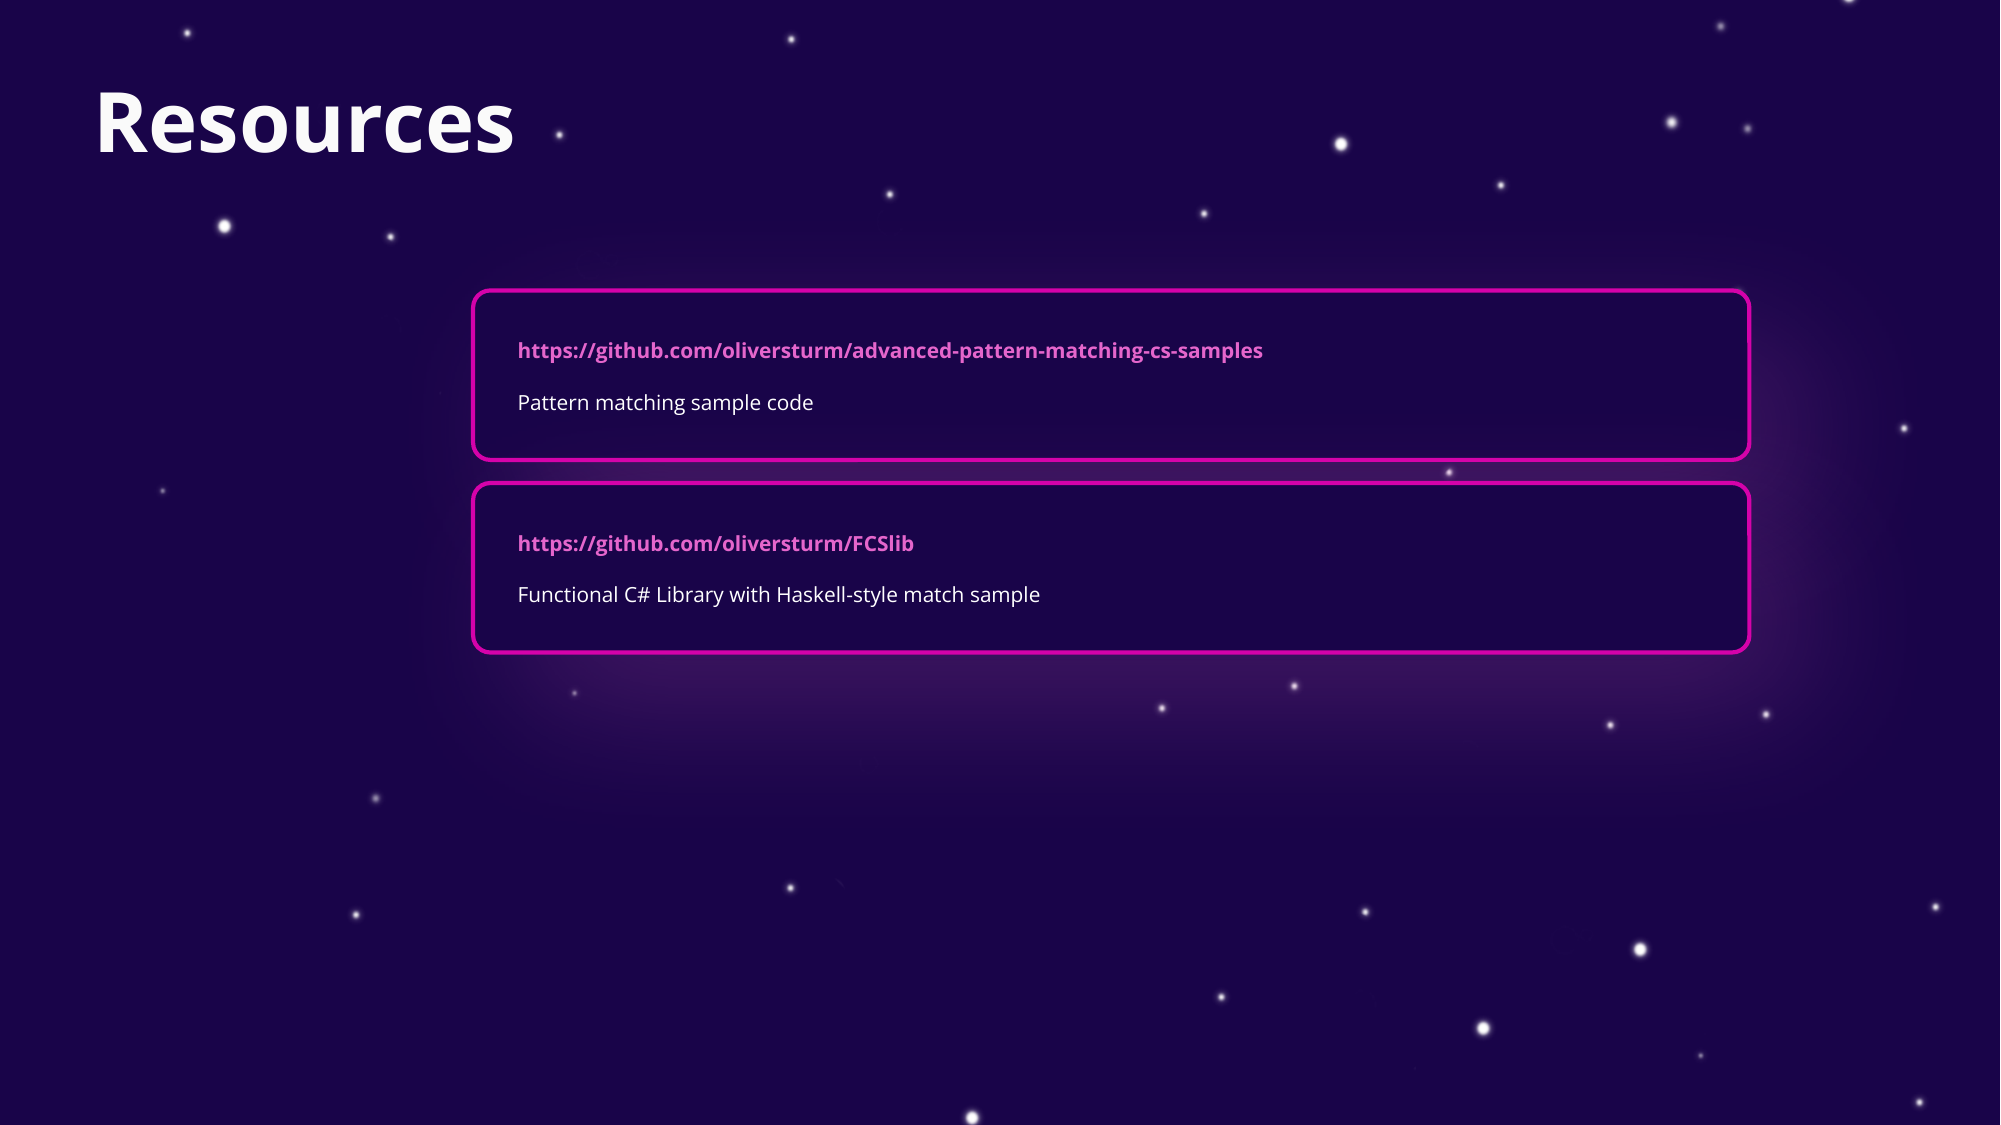

# Resources
https://github.com/oliversturm/advanced-pattern-matching-cs-samples
Pattern matching sample code
https://github.com/oliversturm/FCSlib
Functional C# Library with Haskell-style match sample